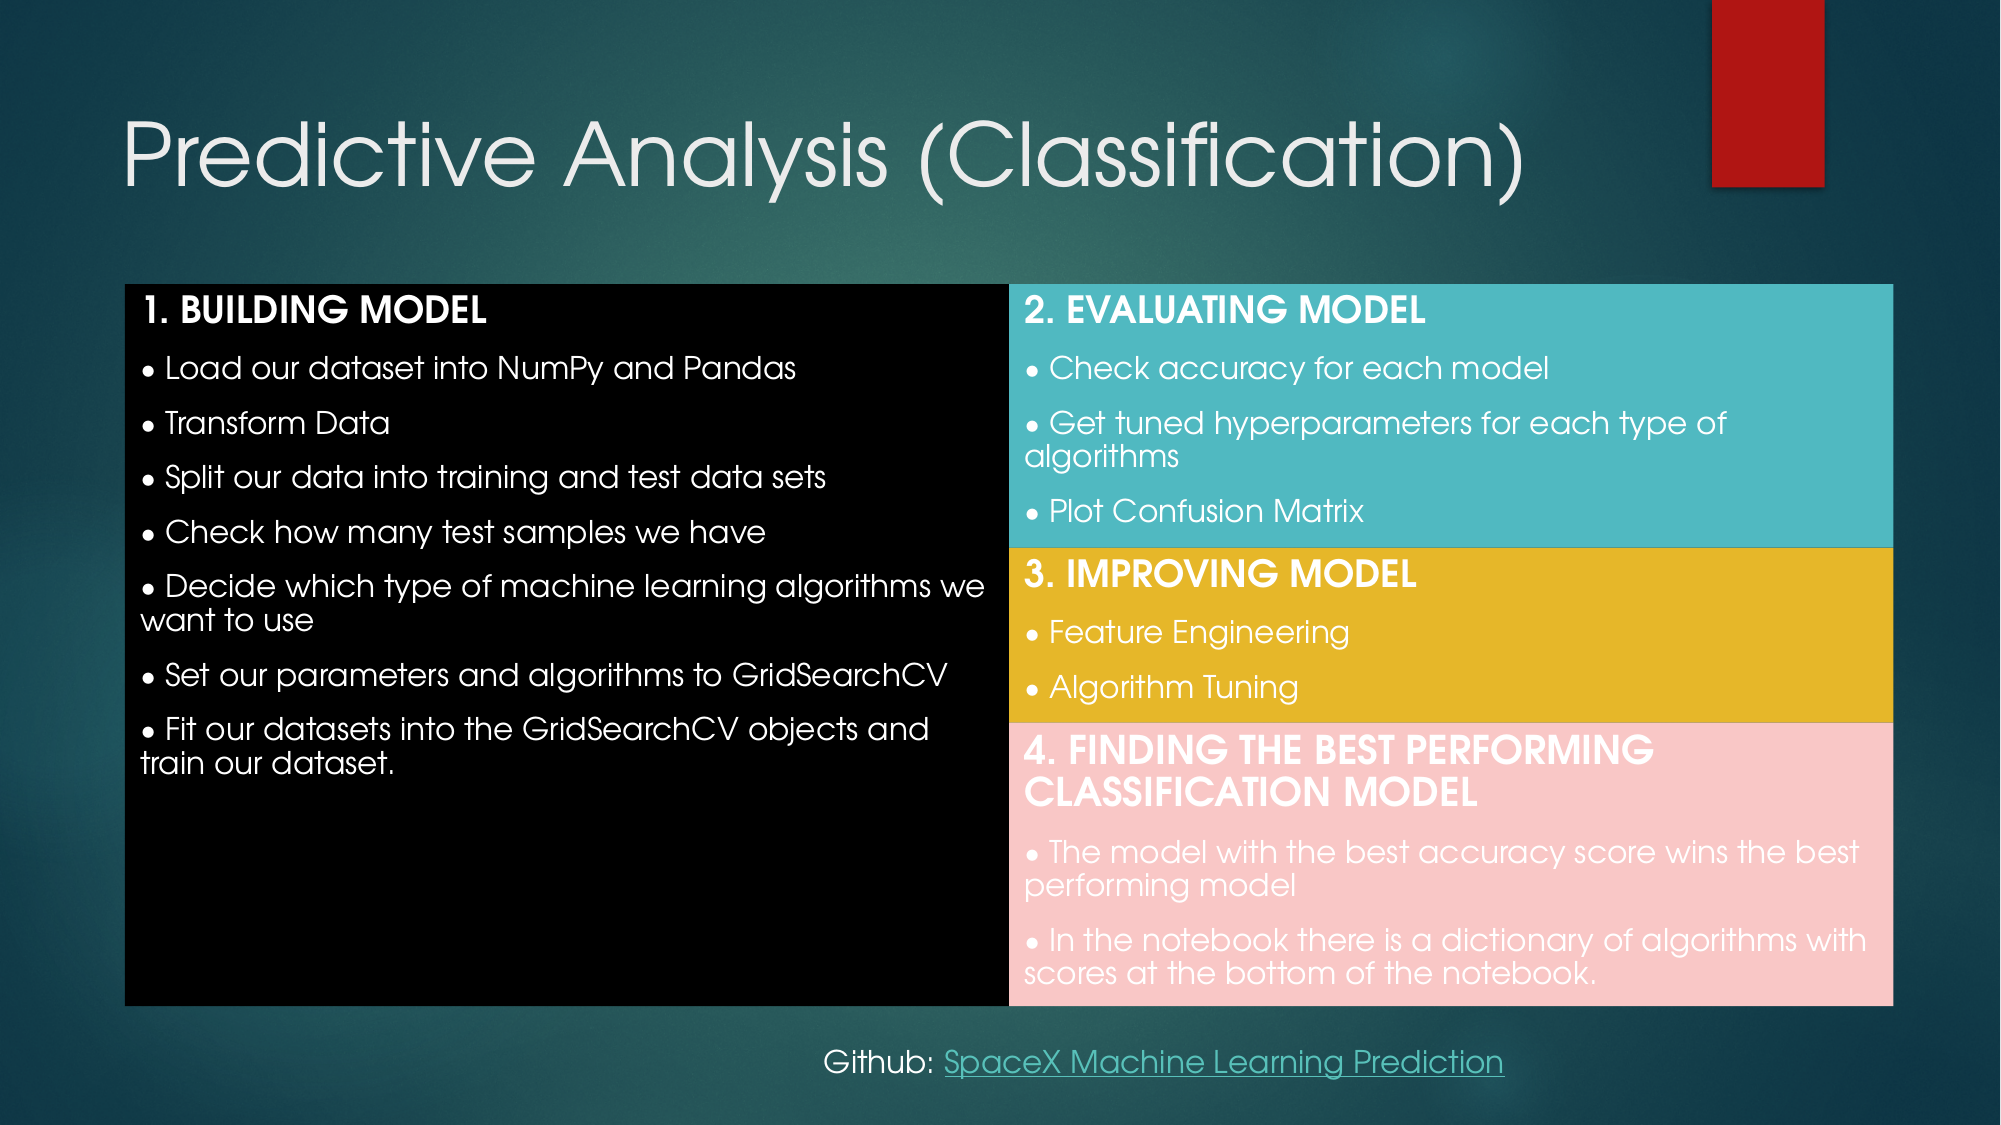

Predictive Analysis (Classification)
2. EVALUATING MODEL
• Check accuracy for each model
• Get tuned hyperparameters for each type of algorithms
• Plot Confusion Matrix
1. BUILDING MODEL
• Load our dataset into NumPy and Pandas
• Transform Data
• Split our data into training and test data sets
• Check how many test samples we have
• Decide which type of machine learning algorithms we want to use
• Set our parameters and algorithms to GridSearchCV
• Fit our datasets into the GridSearchCV objects and train our dataset.
3. IMPROVING MODEL
• Feature Engineering
• Algorithm Tuning
4. FINDING THE BEST PERFORMING CLASSIFICATION MODEL
• The model with the best accuracy score wins the best performing model
• In the notebook there is a dictionary of algorithms with scores at the bottom of the notebook.
Github: SpaceX Machine Learning Prediction